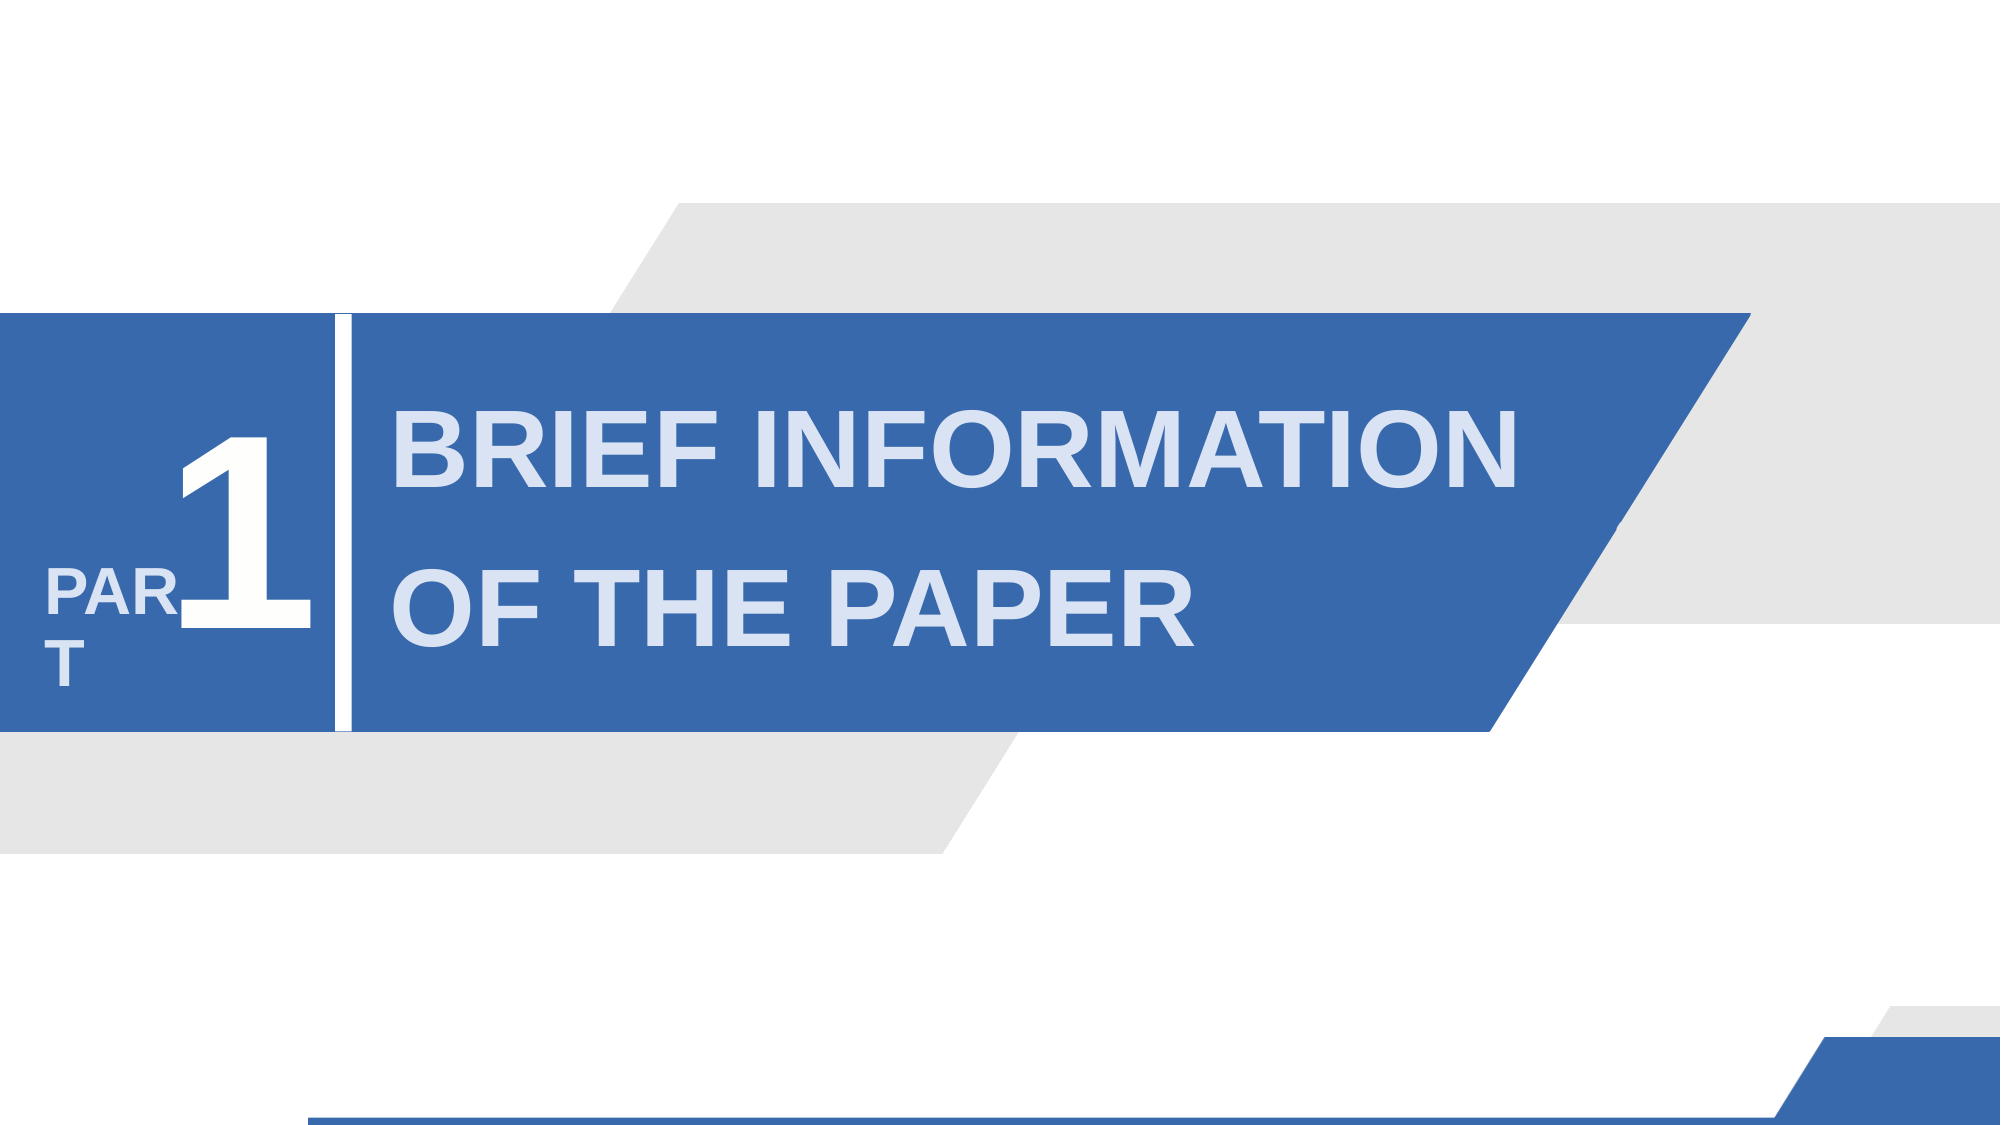

# Brief information of the paper
1
PART